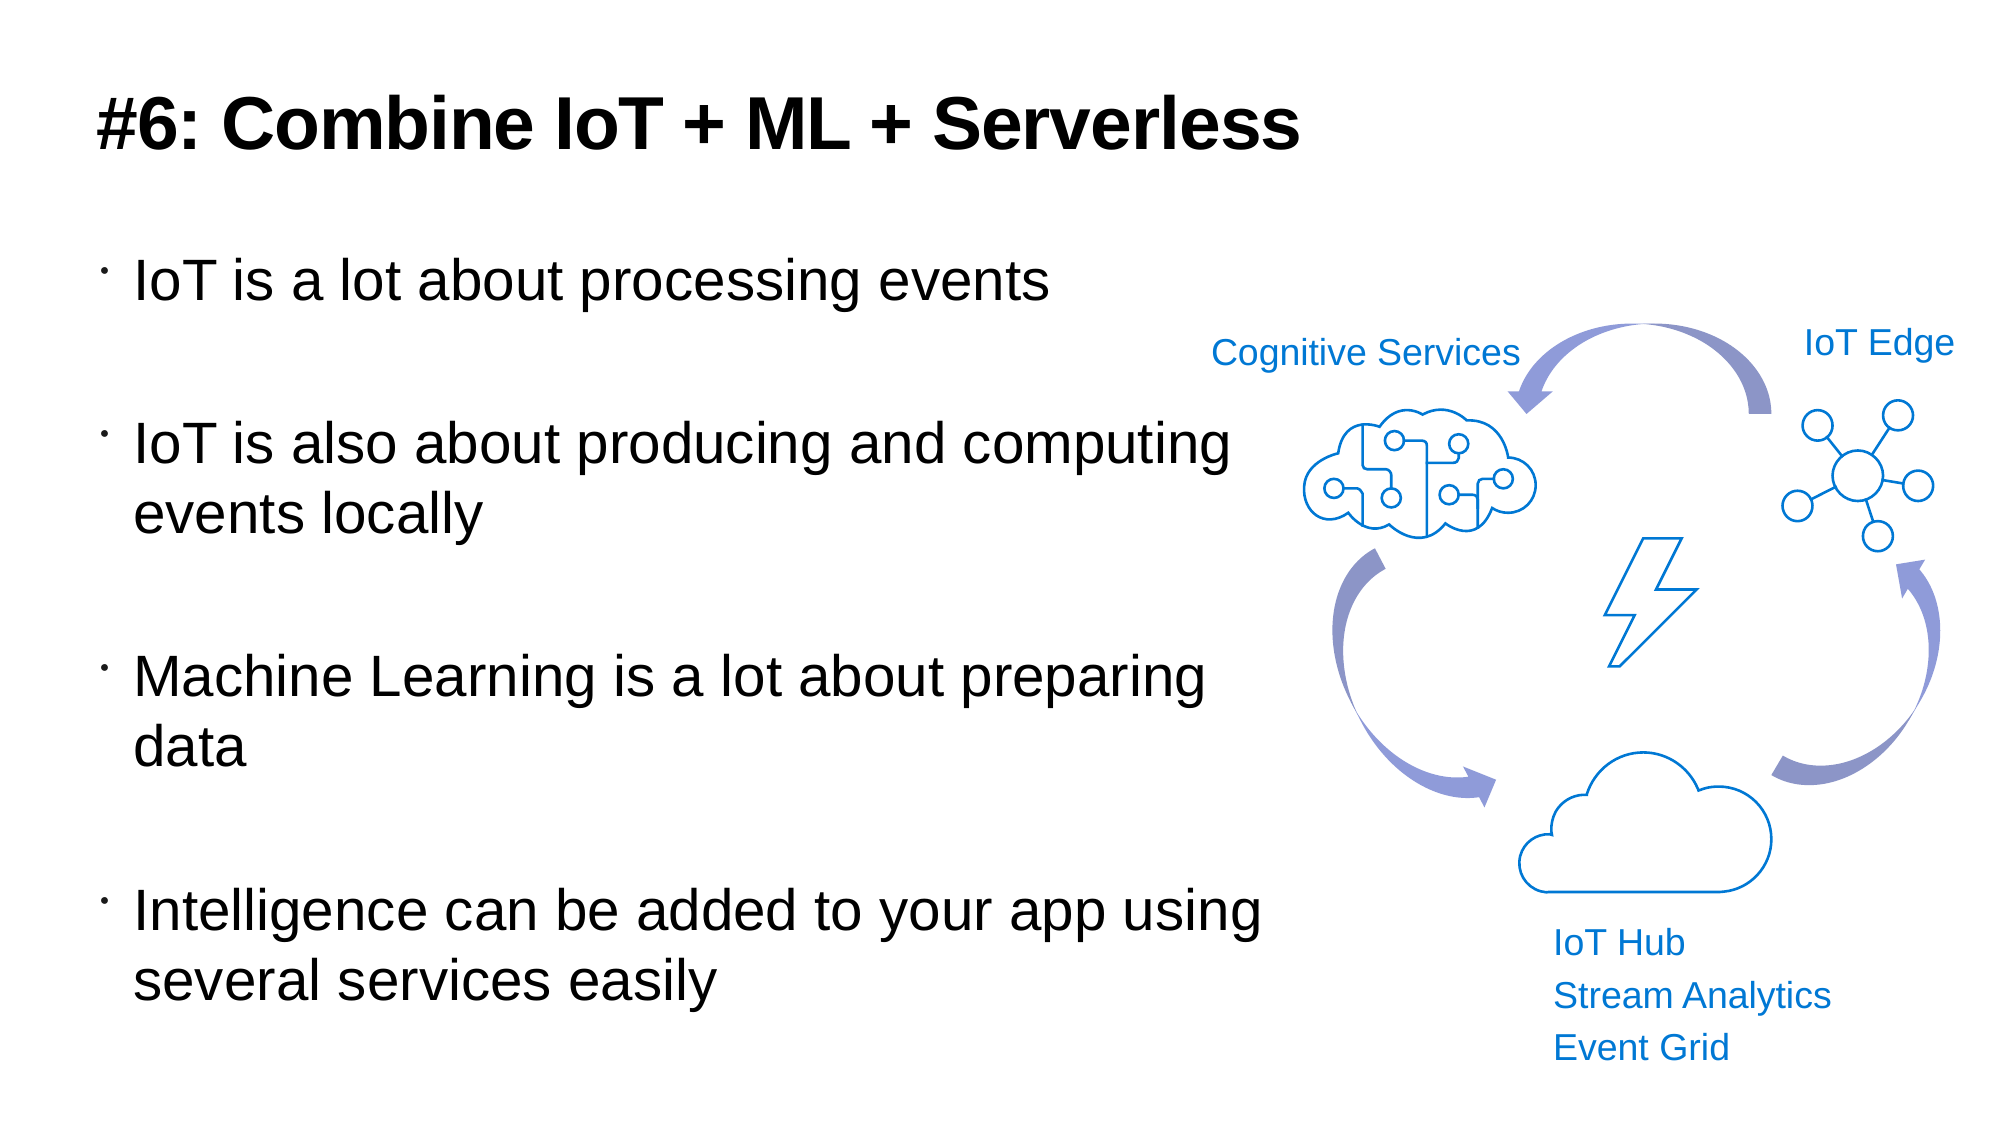

# #6: Combine IoT + ML + Serverless

IoT is a lot about processing events

IoT is also about producing and computing events locally

Machine Learning is a lot about preparing data

Intelligence can be added to your app using several services easily
IoT Edge
Cognitive Services

IoT Hub
Stream Analytics
Event Grid